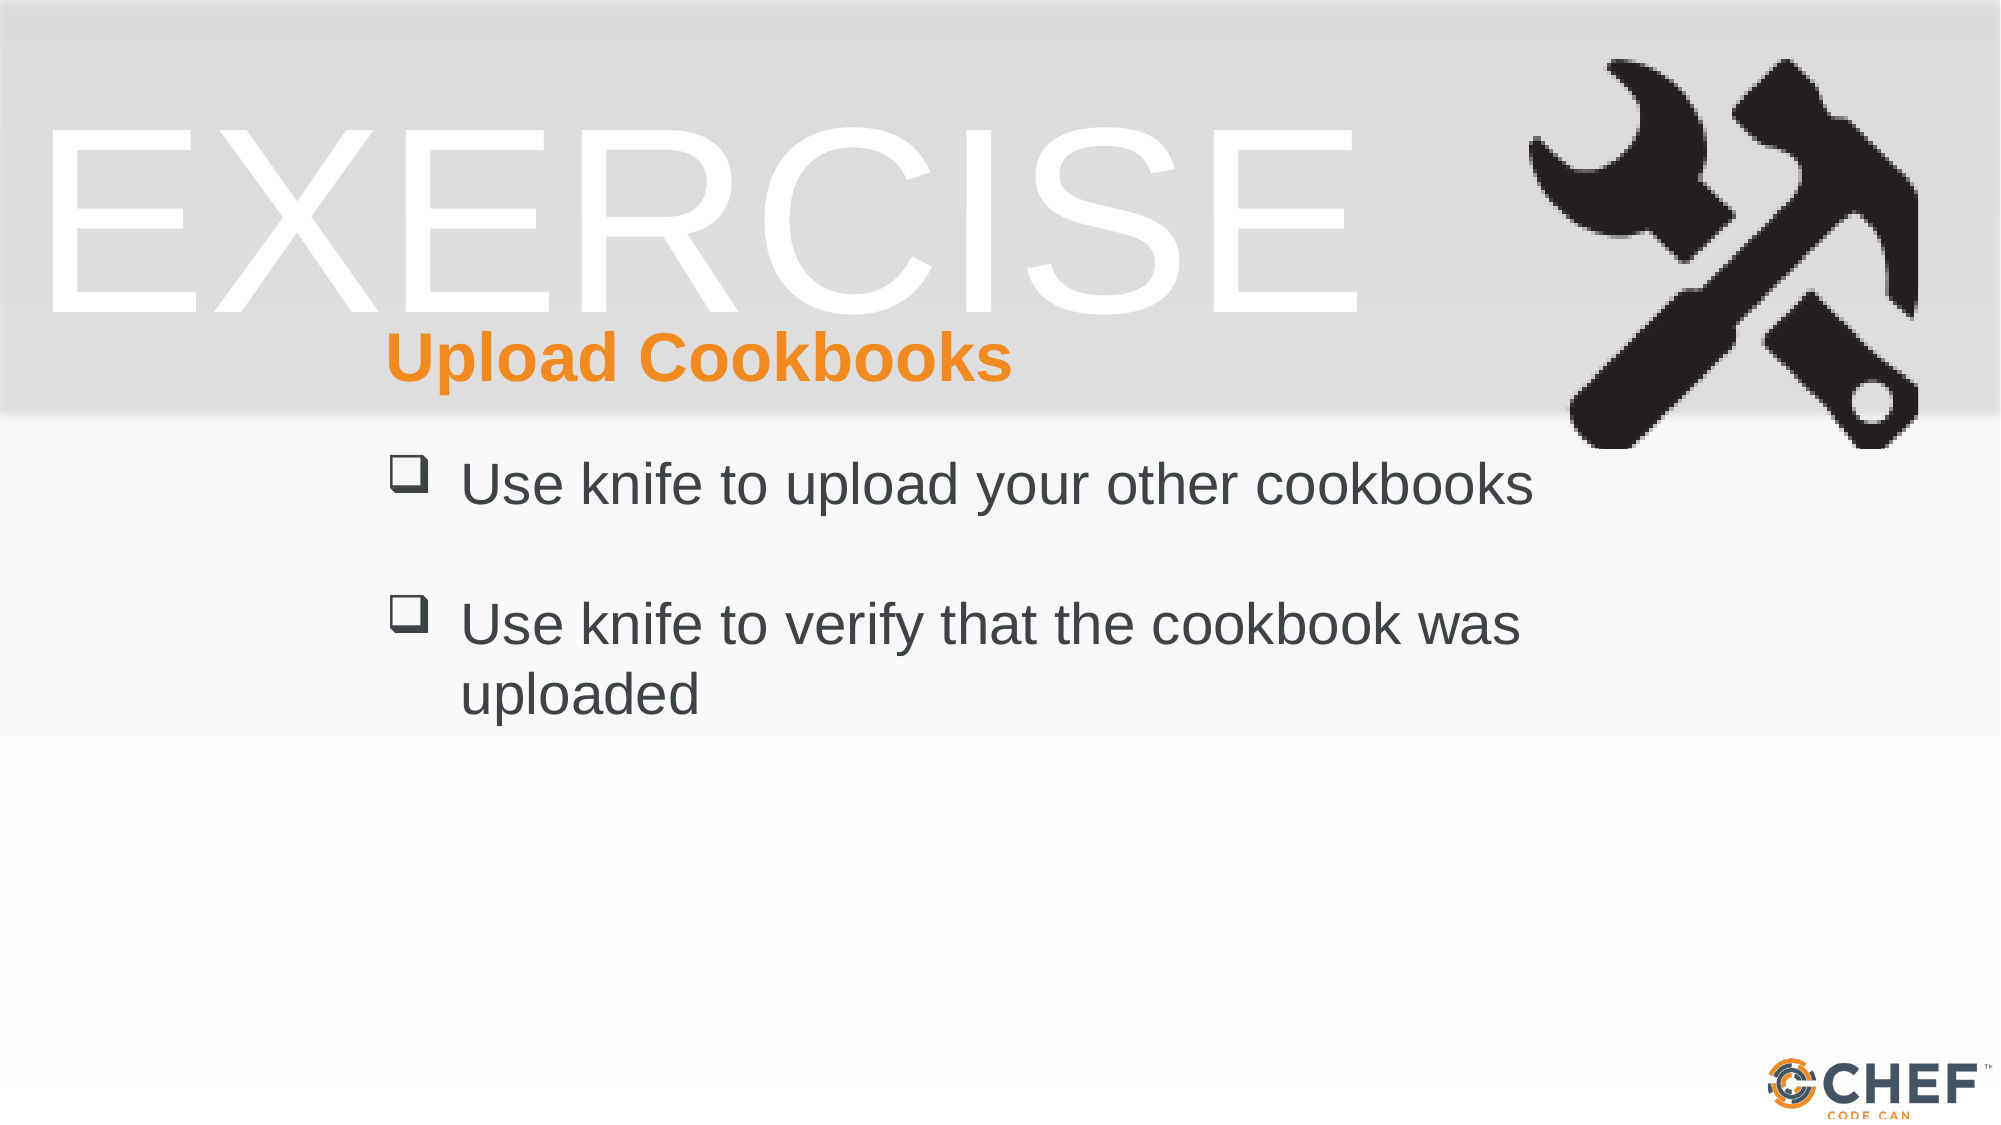

# Upload Cookbooks
Use knife to upload your other cookbooks

Use knife to verify that the cookbook was uploaded